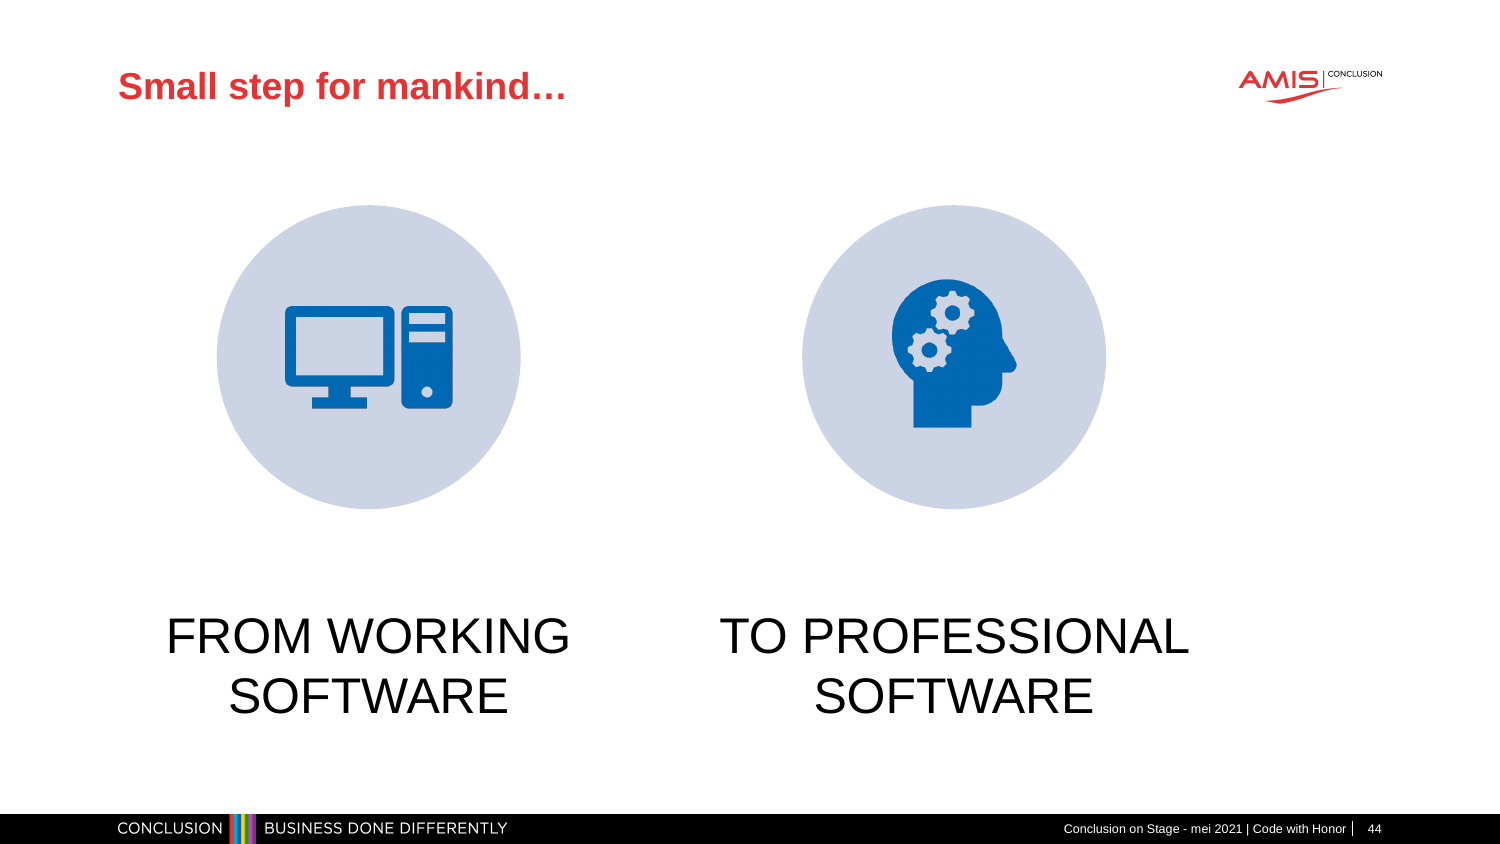

# Small step for mankind…
From Working Software
To Professional software
Conclusion on Stage - mei 2021 | Code with Honor
44